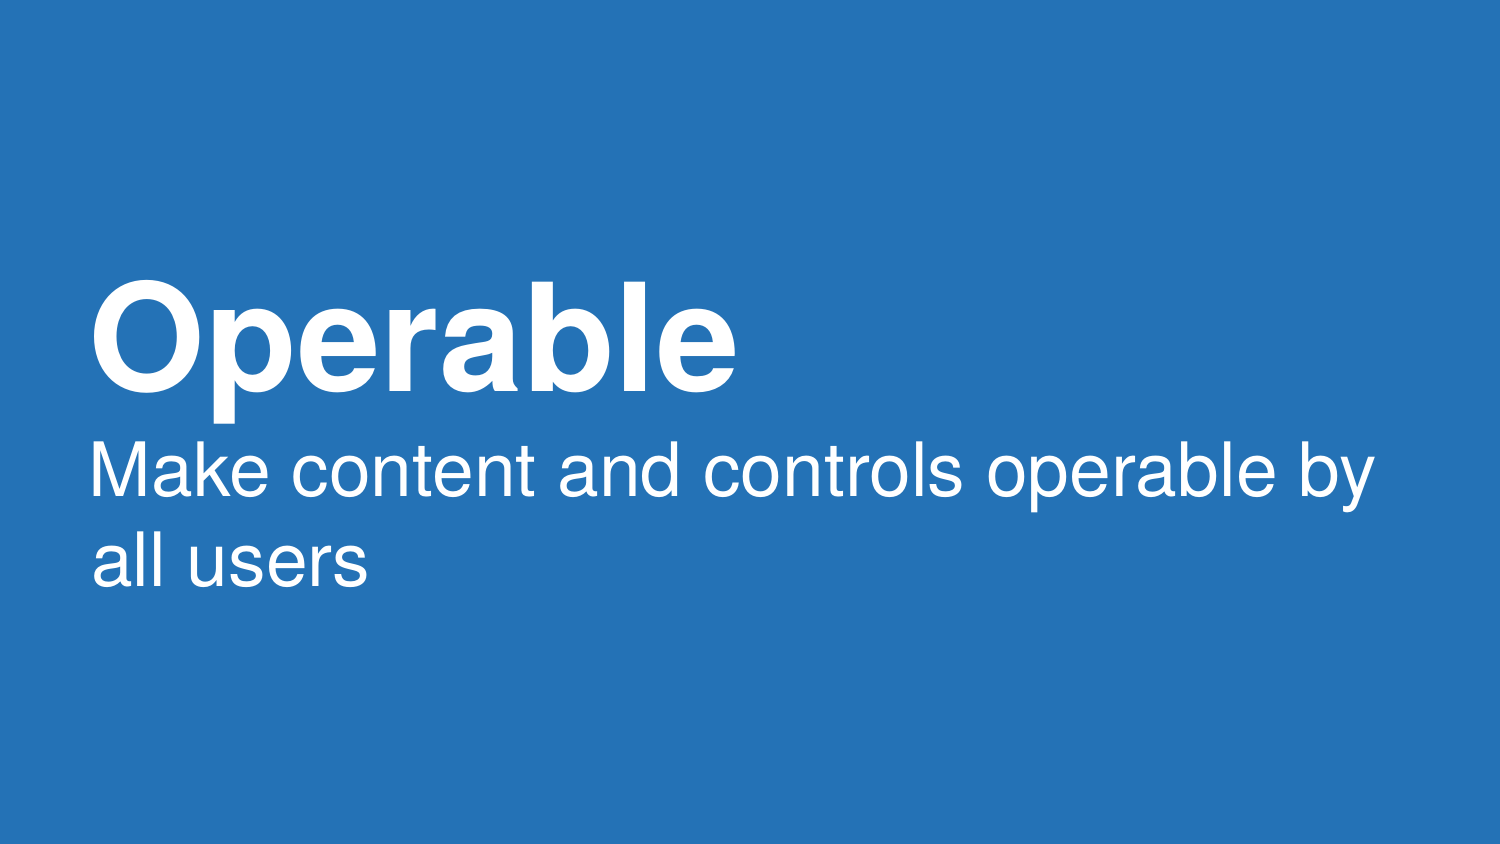

# Operable
Make content and controls operable by all users